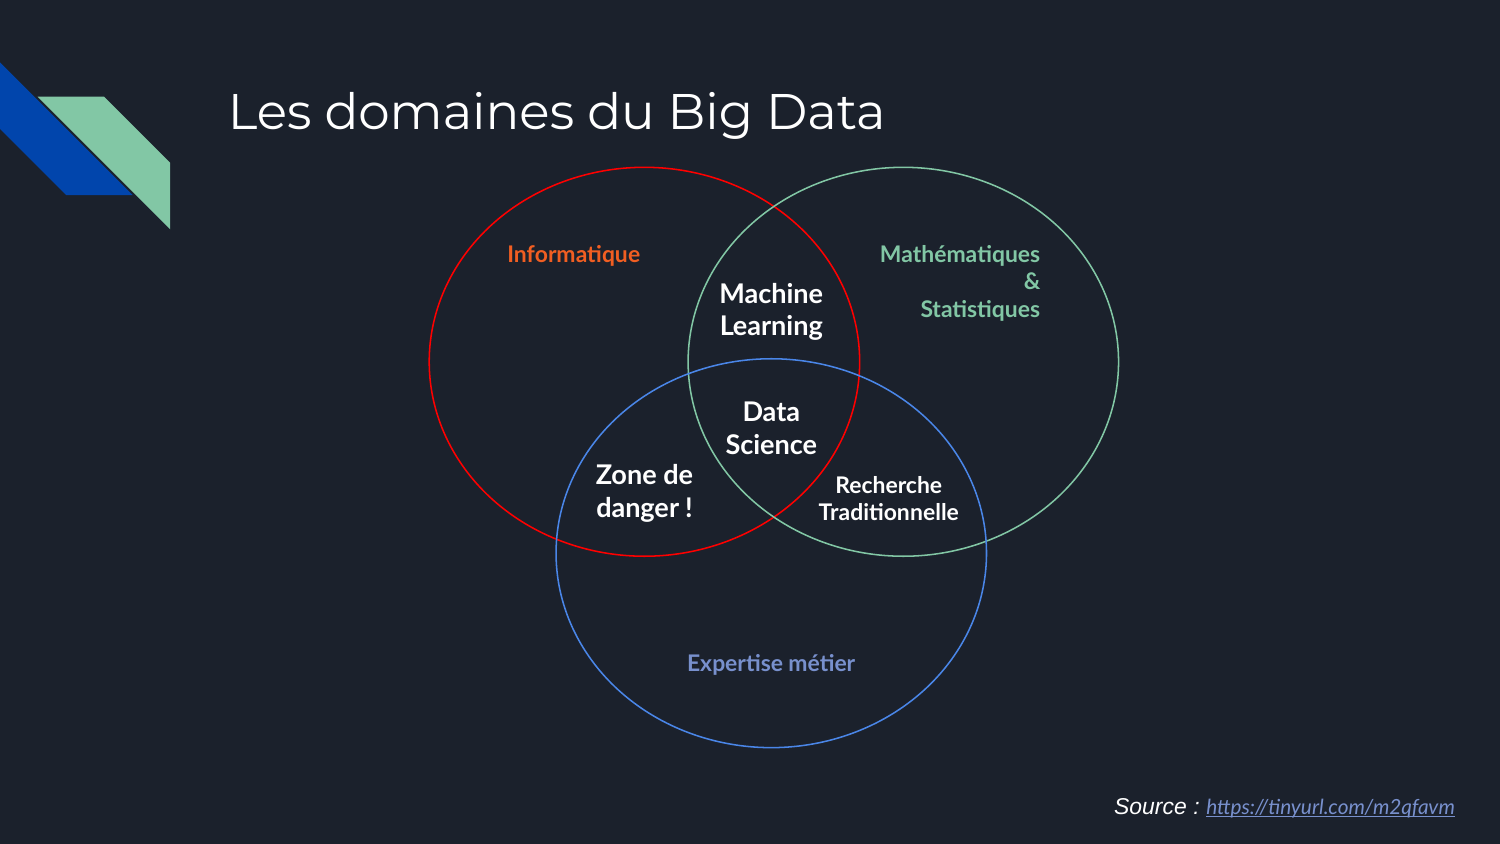

# Les domaines du Big Data
Informatique
Mathématiques
&
Statistiques
Machine Learning
Expertise métier
Data
Science
Zone de danger !
Recherche
Traditionnelle
Source : https://tinyurl.com/m2qfavm